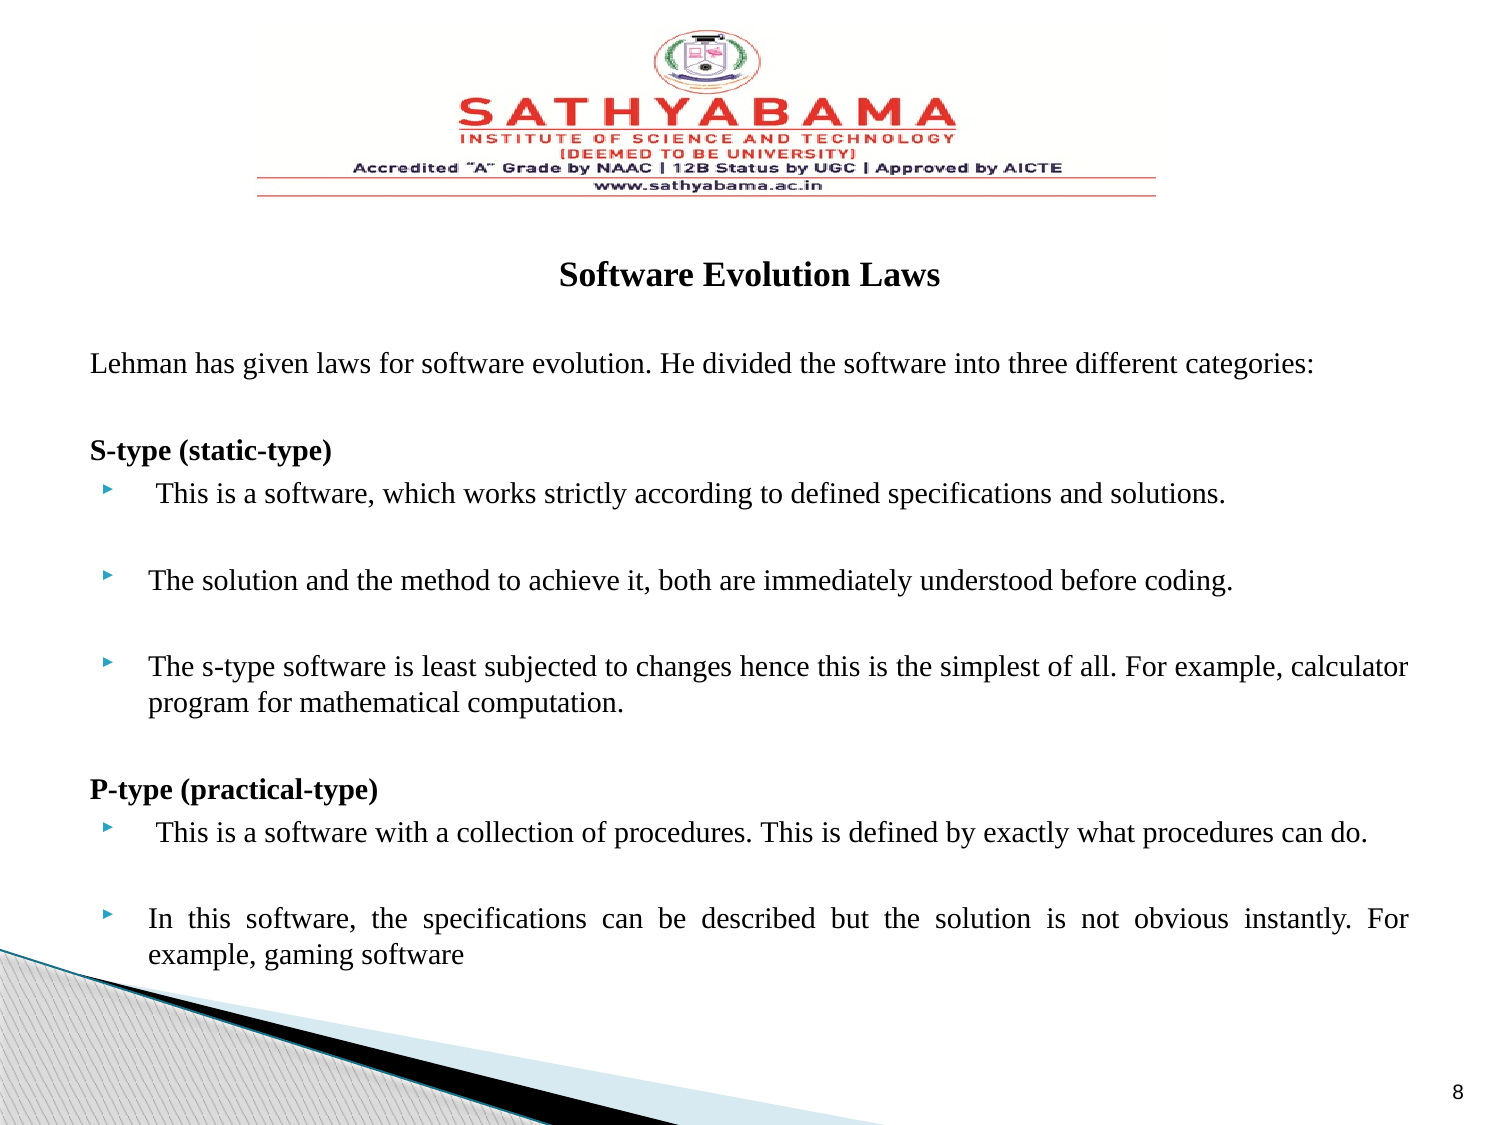

Software Evolution Laws

Lehman has given laws for software evolution. He divided the software into three different categories:

S-type (static-type)
 This is a software, which works strictly according to defined specifications and solutions.

The solution and the method to achieve it, both are immediately understood before coding.

The s-type software is least subjected to changes hence this is the simplest of all. For example, calculator program for mathematical computation.

P-type (practical-type)
 This is a software with a collection of procedures. This is defined by exactly what procedures can do.

In this software, the specifications can be described but the solution is not obvious instantly. For example, gaming software

8